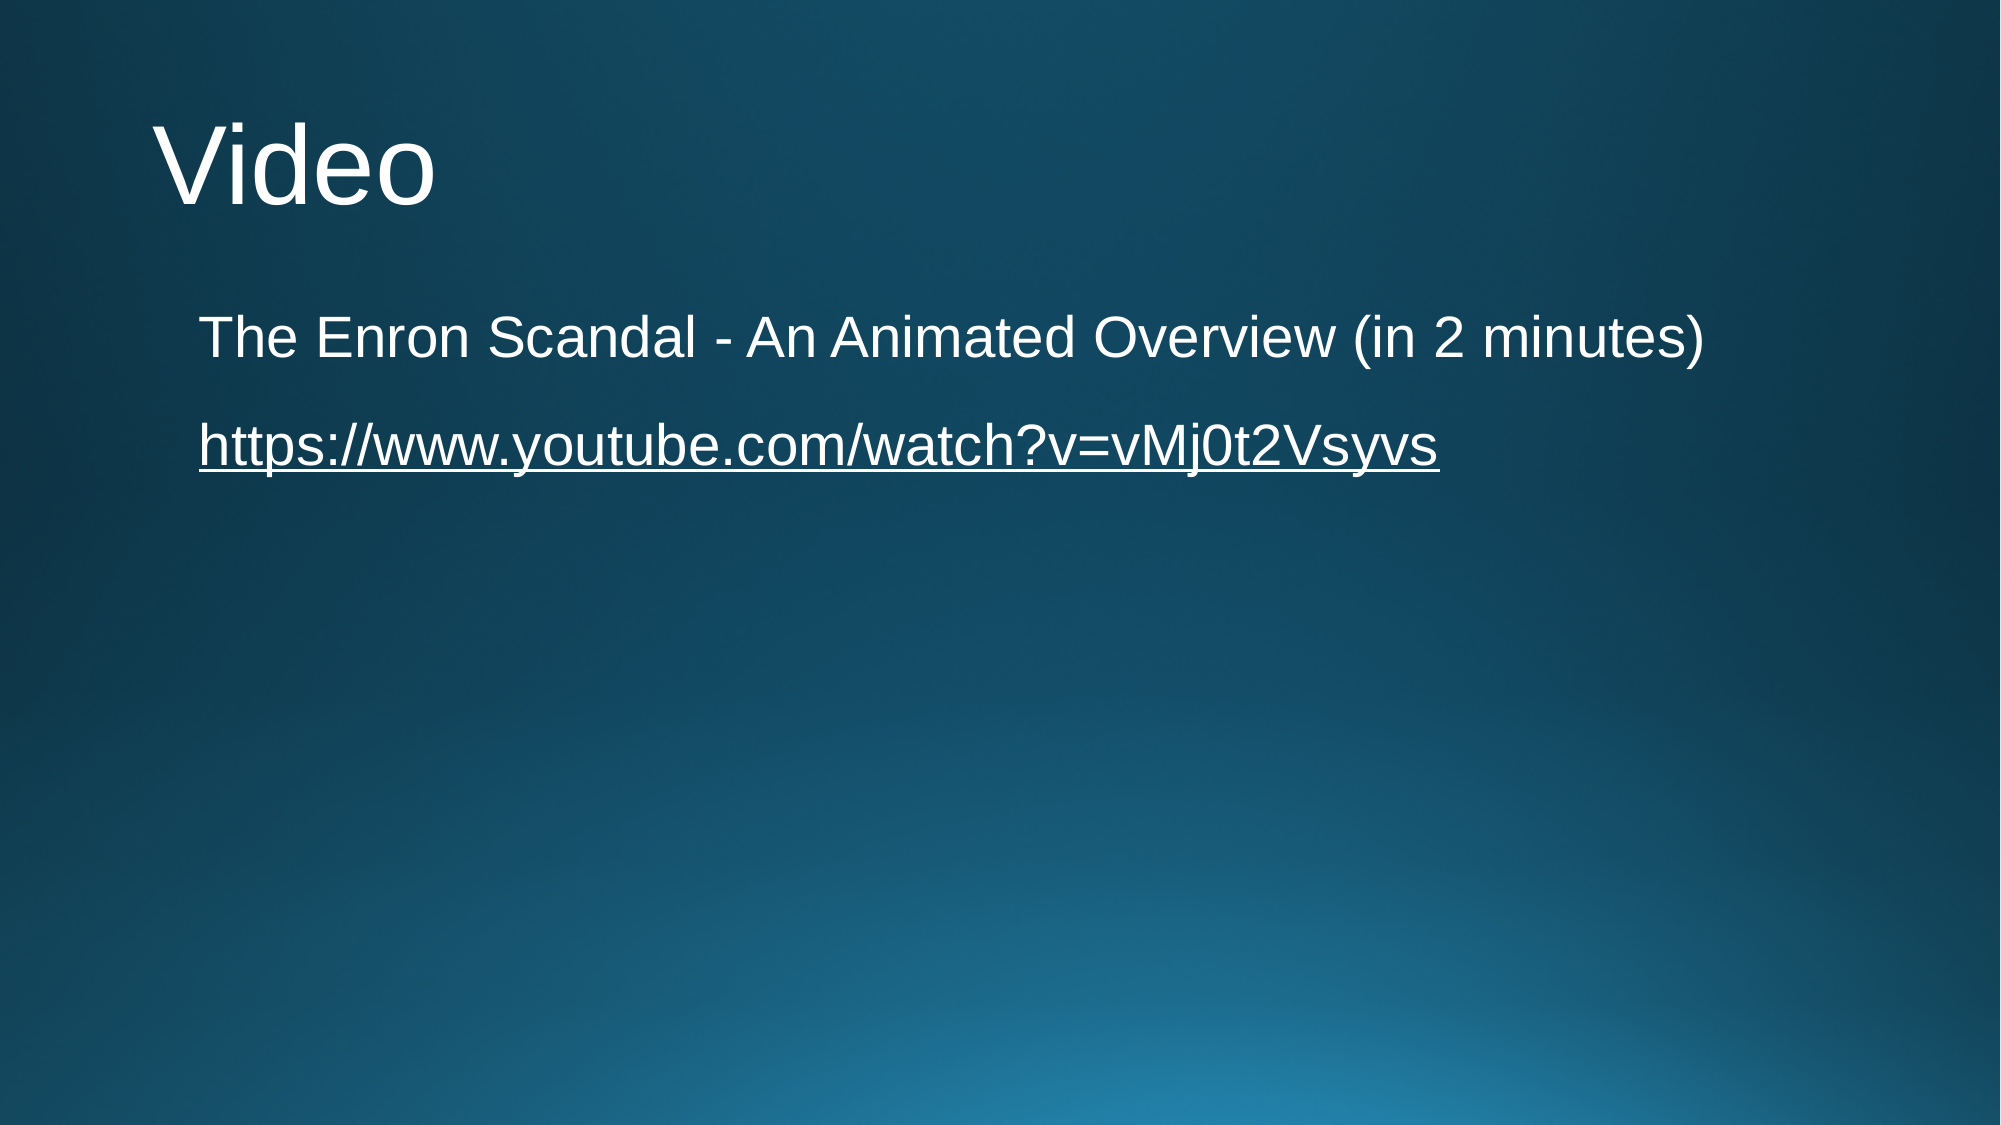

# Video
The Enron Scandal - An Animated Overview (in 2 minutes)
https://www.youtube.com/watch?v=vMj0t2Vsyvs